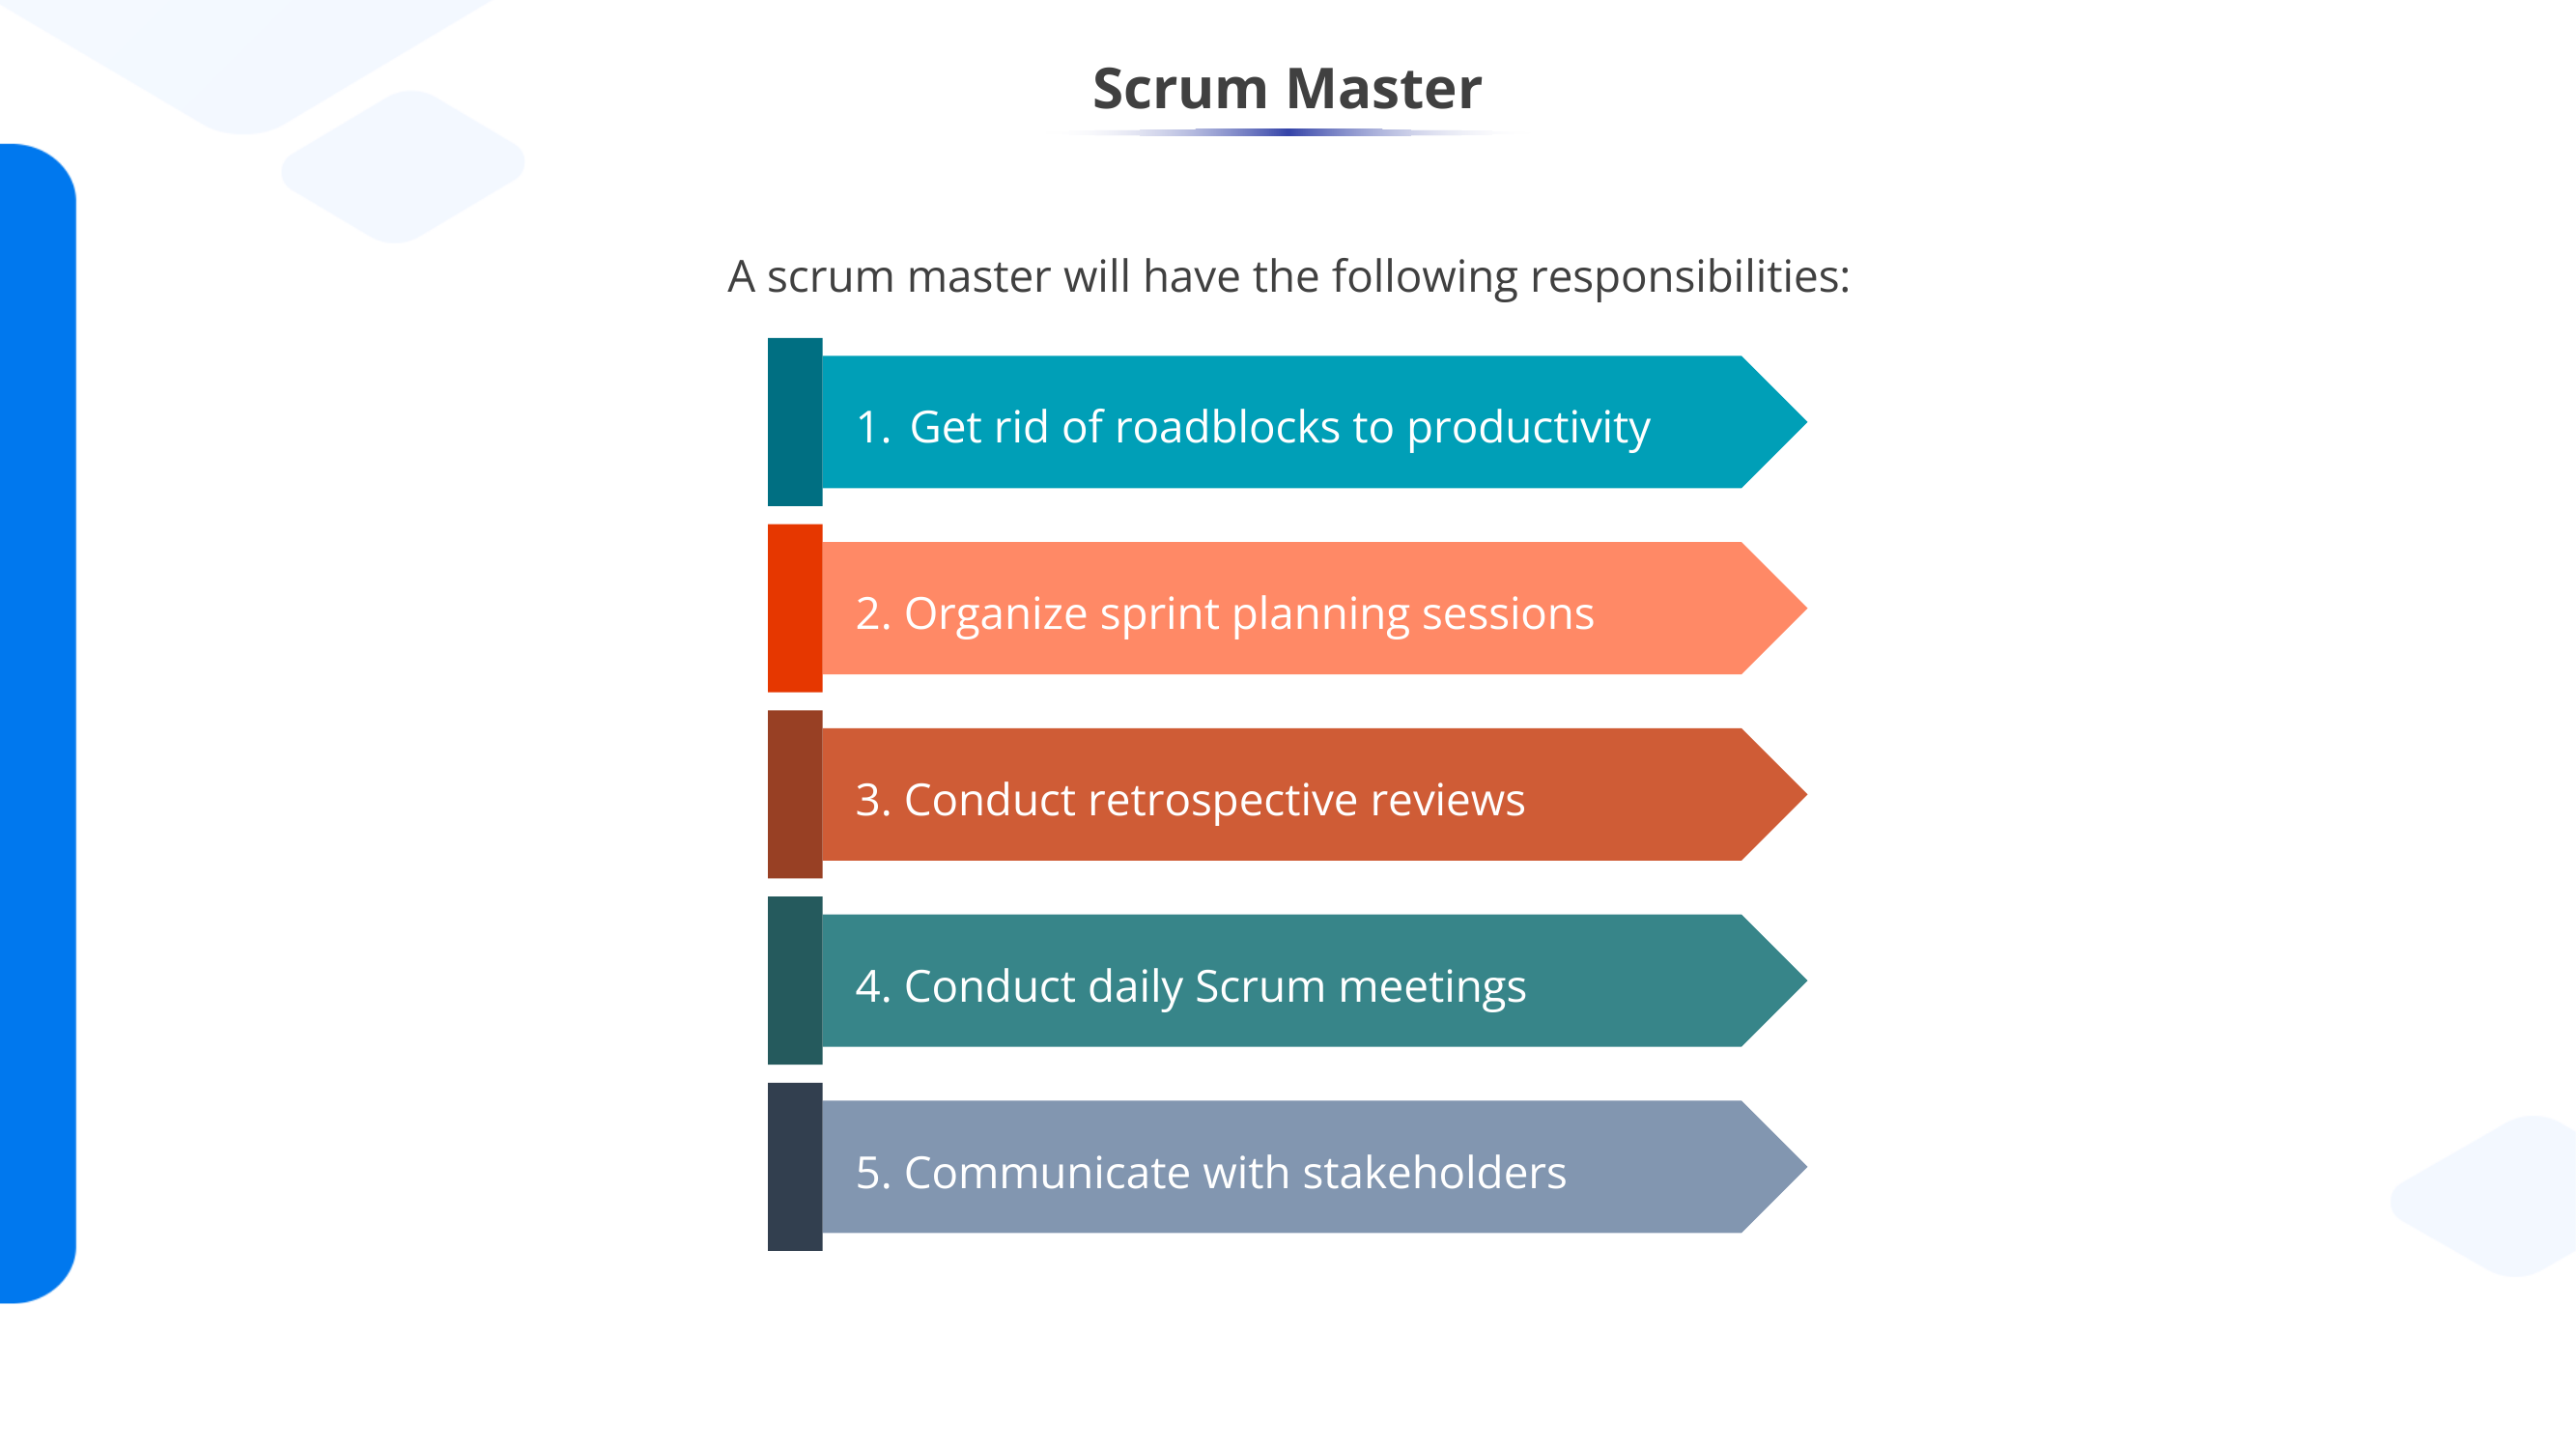

# Scrum Master

A scrum master will have the following responsibilities:

Get rid of roadblocks to productivity

2. Organize sprint planning sessions

3. Conduct retrospective reviews

4. Conduct daily Scrum meetings

5. Communicate with stakeholders